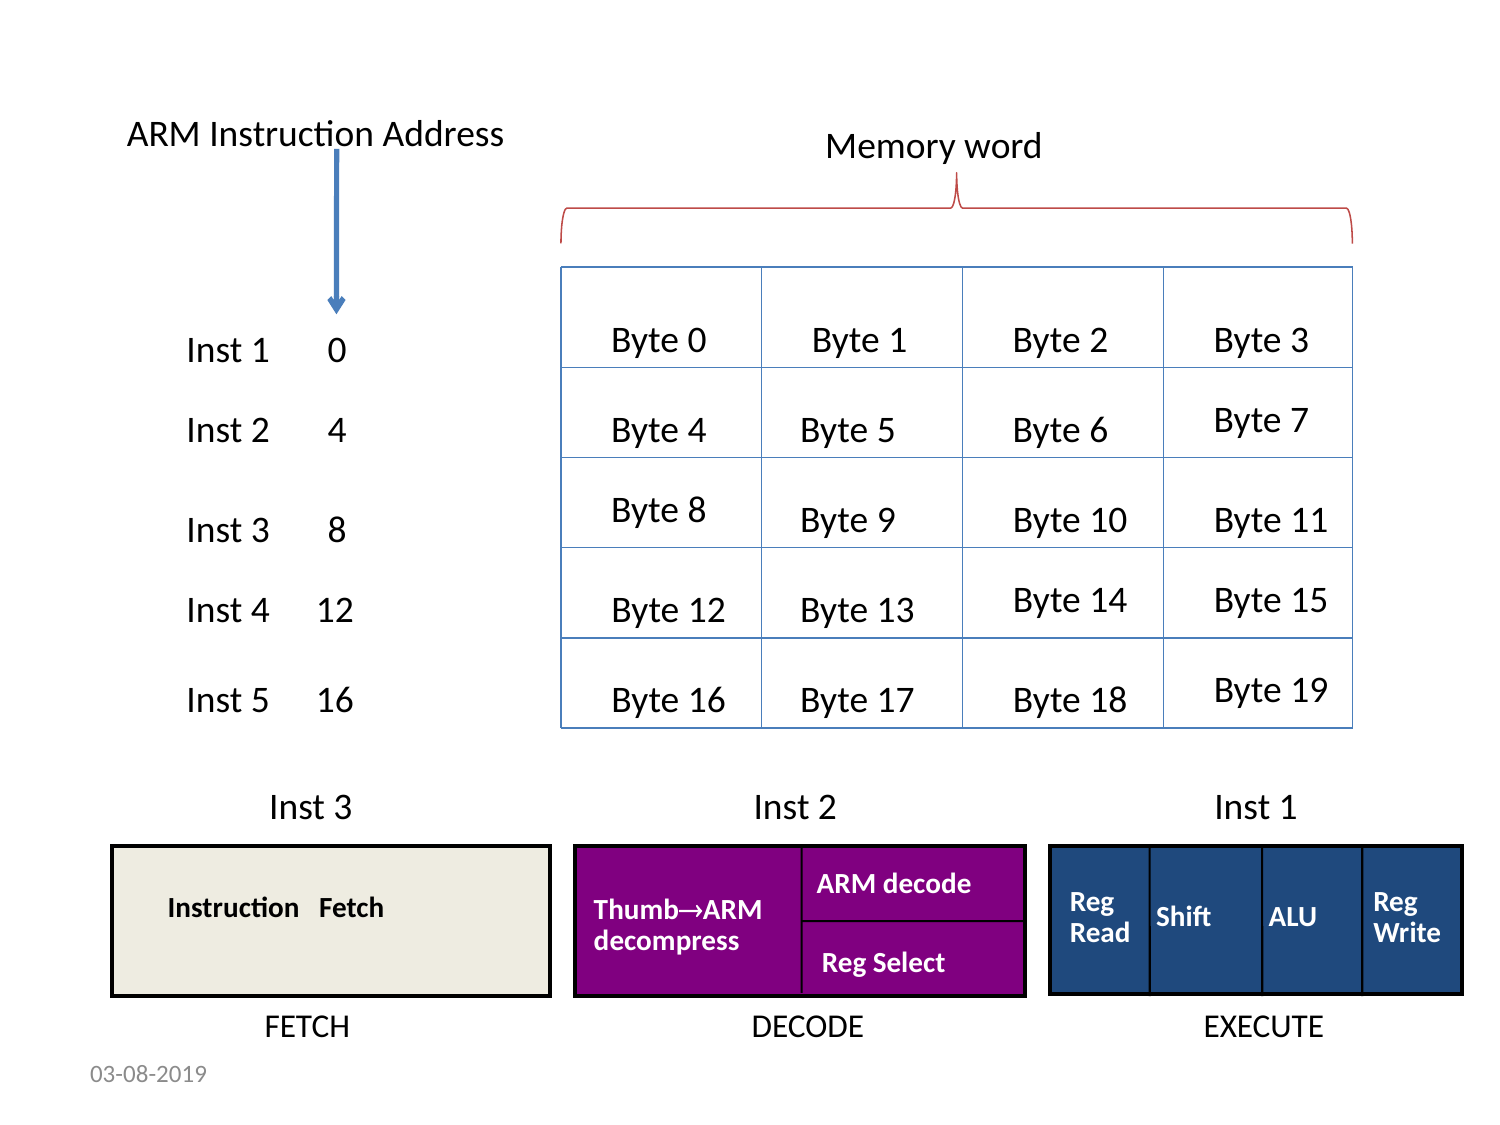

ARM Instruction Address
Memory word
Byte 0
Byte 1
Byte 2
Byte 3
0
Byte 7
4
Byte 4
Byte 5
Byte 6
Byte 8
Byte 9
Byte 10
Byte 11
8
Byte 14
Byte 15
12
Byte 12
Byte 13
Byte 19
16
Byte 16
Byte 17
Byte 18
Inst 1
Inst 2
Inst 3
Inst 4
Inst 5
Inst 3
Inst 2
Inst 1

ARM decode
Reg
Read
Reg
Write
Instruction   Fetch
Thumb→ARM
decompress
Shift
ALU

Reg Select
FETCH
DECODE
EXECUTE
03-08-2019